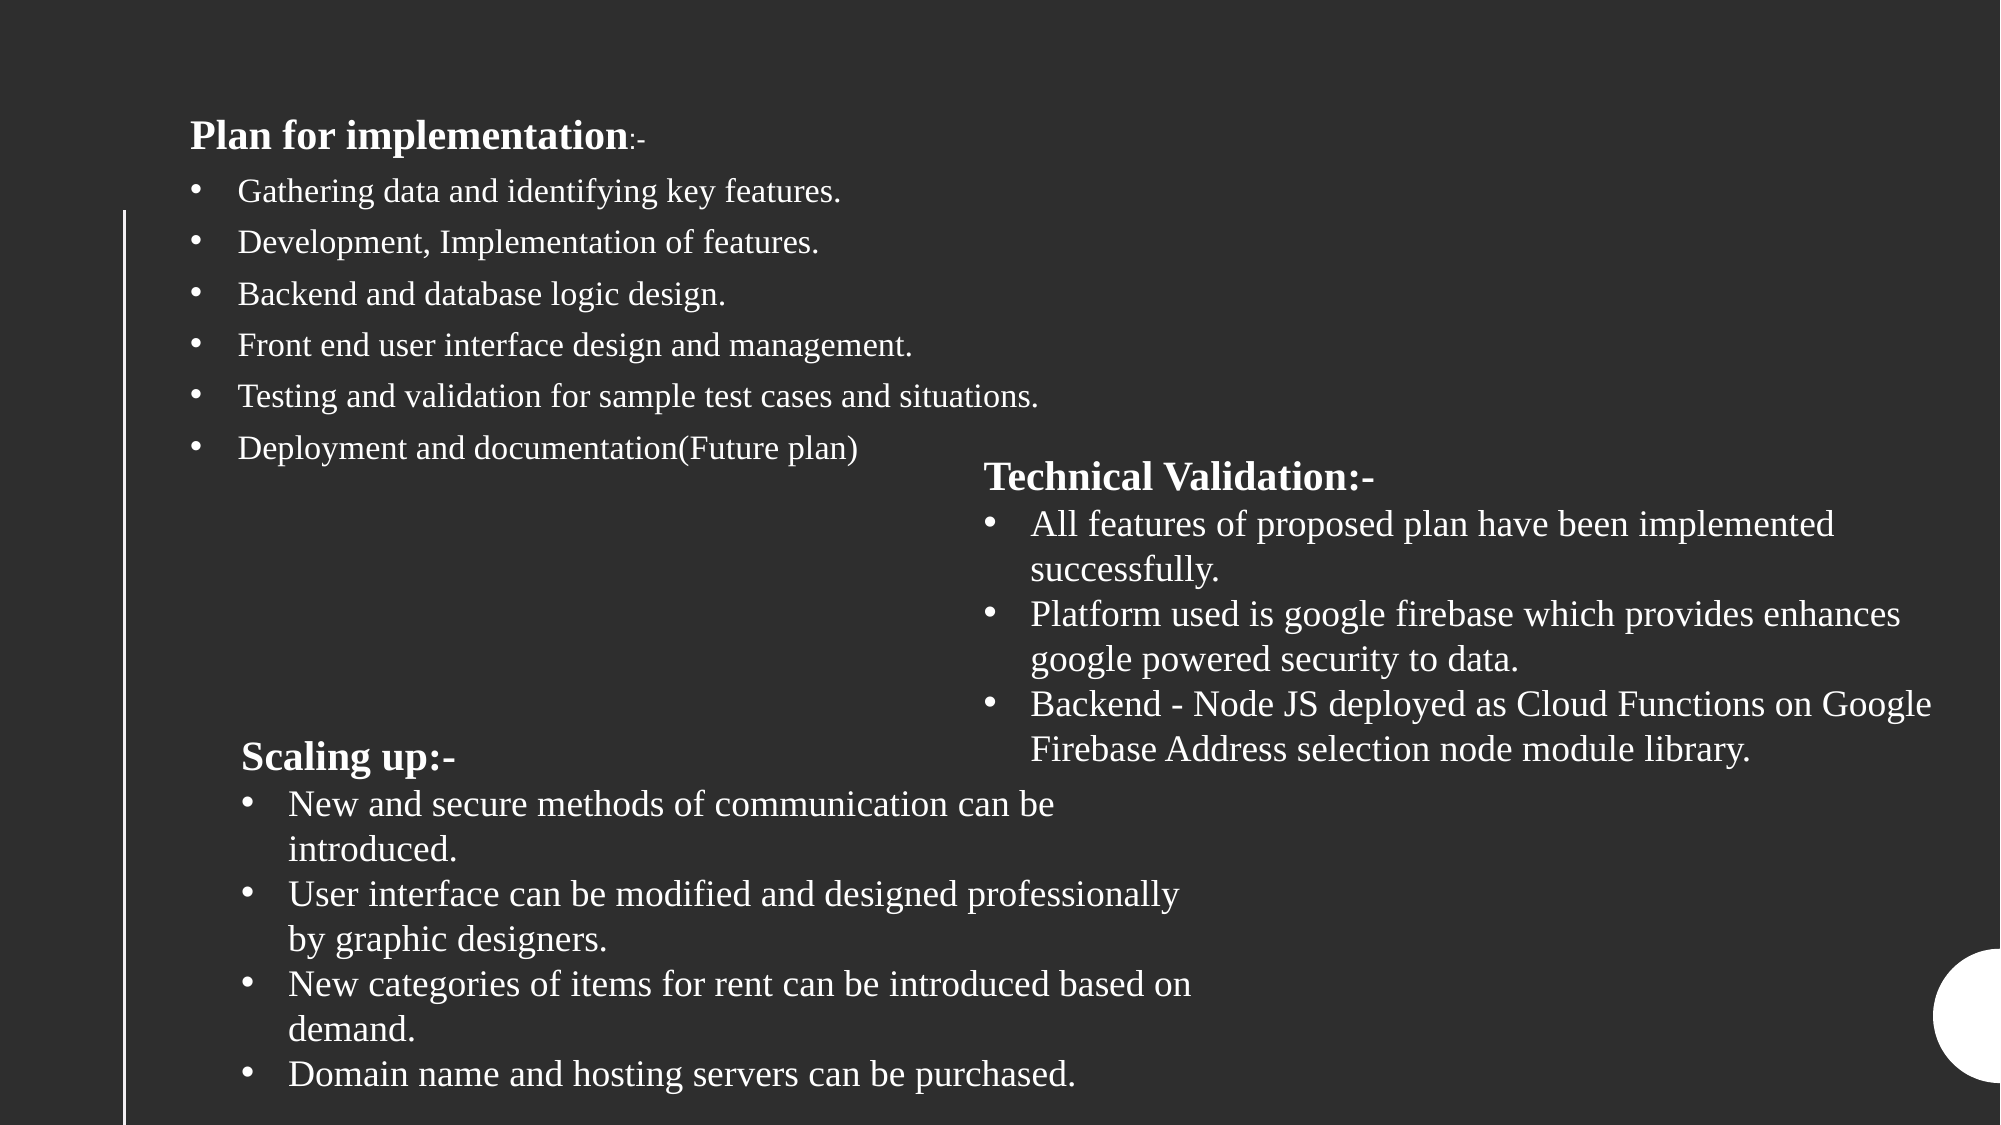

Plan for implementation:-
Gathering data and identifying key features.
Development, Implementation of features.
Backend and database logic design.
Front end user interface design and management.
Testing and validation for sample test cases and situations.
Deployment and documentation(Future plan)

Technical Validation:-
All features of proposed plan have been implemented successfully.
Platform used is google firebase which provides enhances google powered security to data.
Backend - Node JS deployed as Cloud Functions on Google Firebase Address selection node module library.
Scaling up:-
New and secure methods of communication can be introduced.
User interface can be modified and designed professionally by graphic designers.
New categories of items for rent can be introduced based on demand.
Domain name and hosting servers can be purchased.